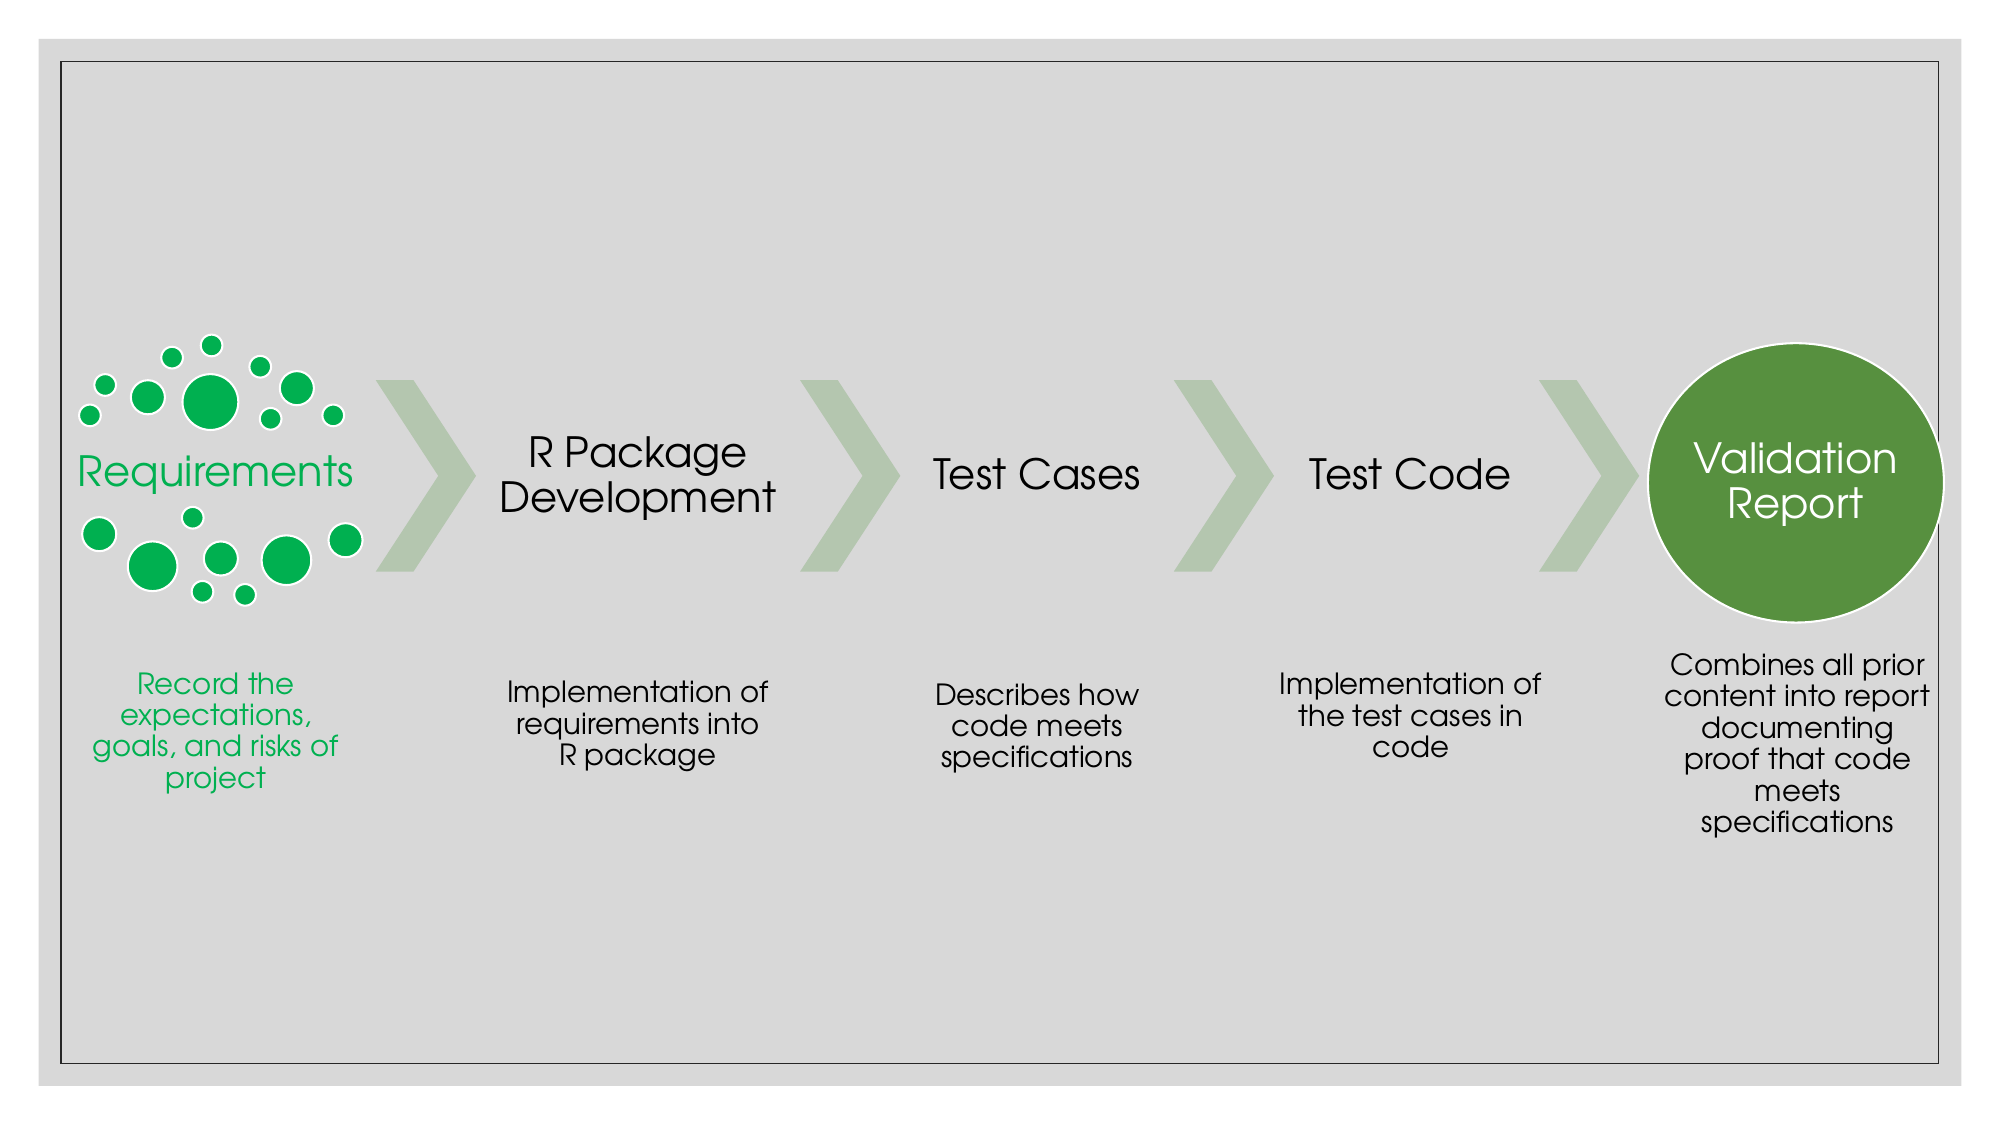

Requirements
Record the expectations, goals, and risks of project
R Package Development
Implementation of requirements into R package
Test Cases
Describes how code meets specifications
Test Code
Implementation of the test cases in code
Validation Report
Combines all prior content into report documenting proof that code meets specifications